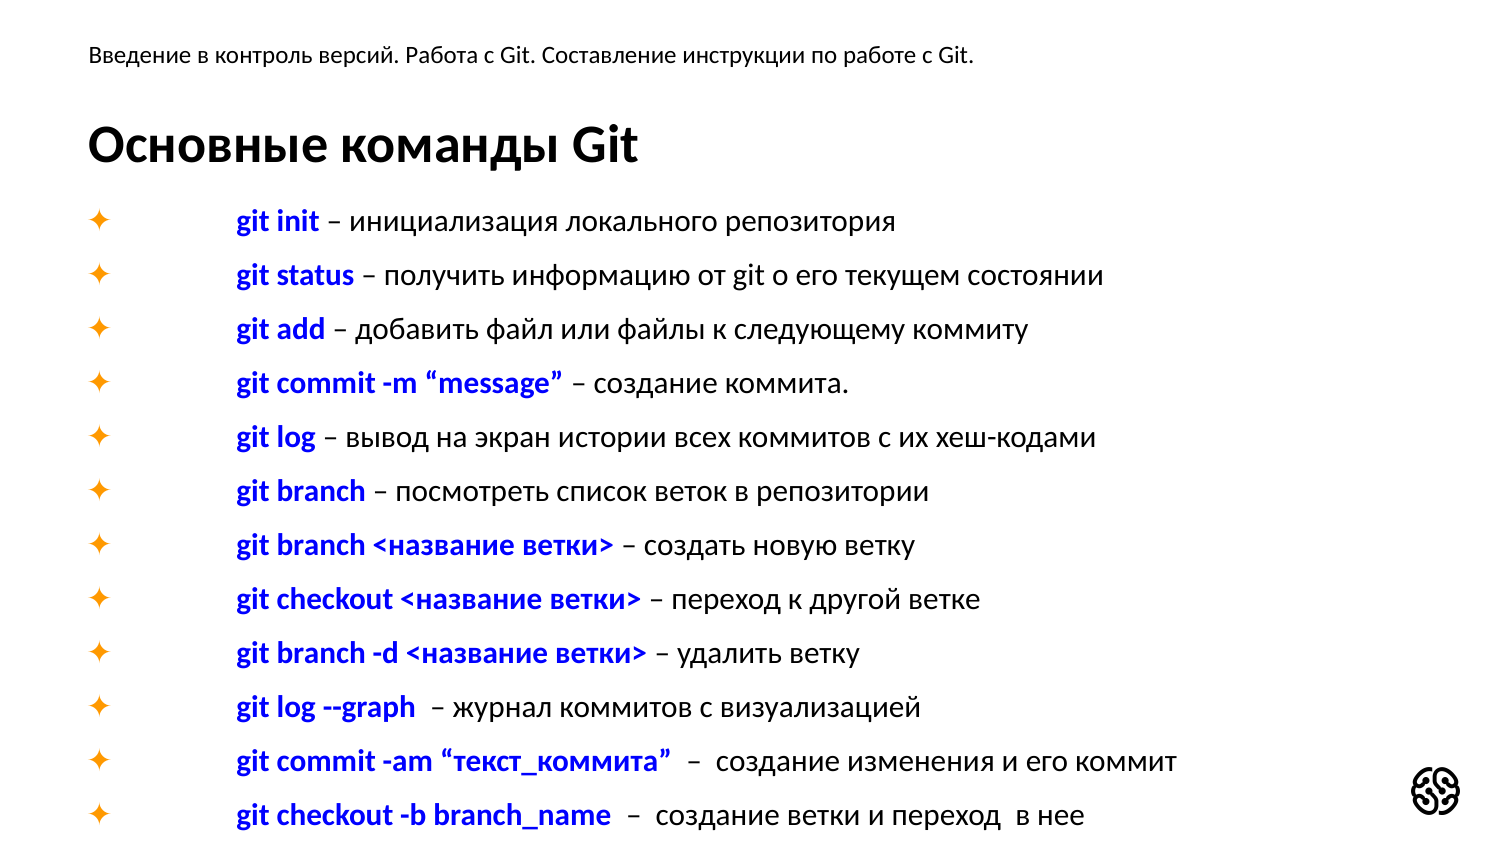

Введение в контроль версий. Работа с Git. Составление инструкции по работе с Git.
# Основные команды Git
✦	git init – инициализация локального репозитория
✦	git status – получить информацию от git о его текущем состоянии
✦	git add – добавить файл или файлы к следующему коммиту
✦	git commit -m “message” – создание коммита.
✦	git log – вывод на экран истории всех коммитов с их хеш-кодами
✦	git branch – посмотреть список веток в репозитории
✦	git branch <название ветки> – создать новую ветку
✦	git checkout <название ветки> – переход к другой ветке
✦	git branch -d <название ветки> – удалить ветку
✦	git log --graph  – журнал коммитов с визуализацией
✦	git commit -am “текст_коммита”  –  создание изменения и его коммит
✦	git checkout -b branch_name  –  создание ветки и переход  в нее